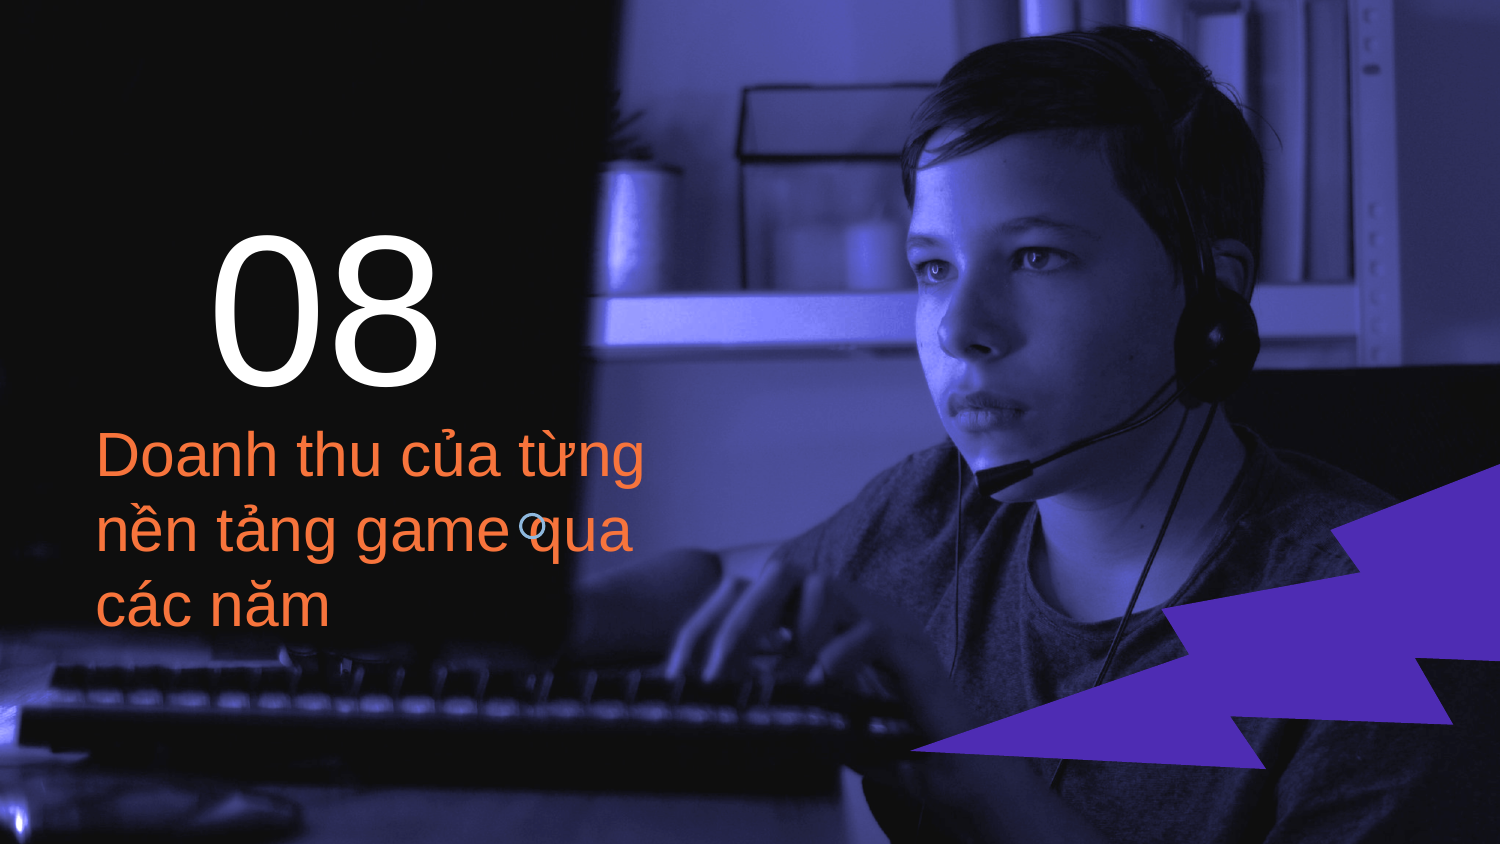

08
Doanh thu của từng nền tảng game qua các năm